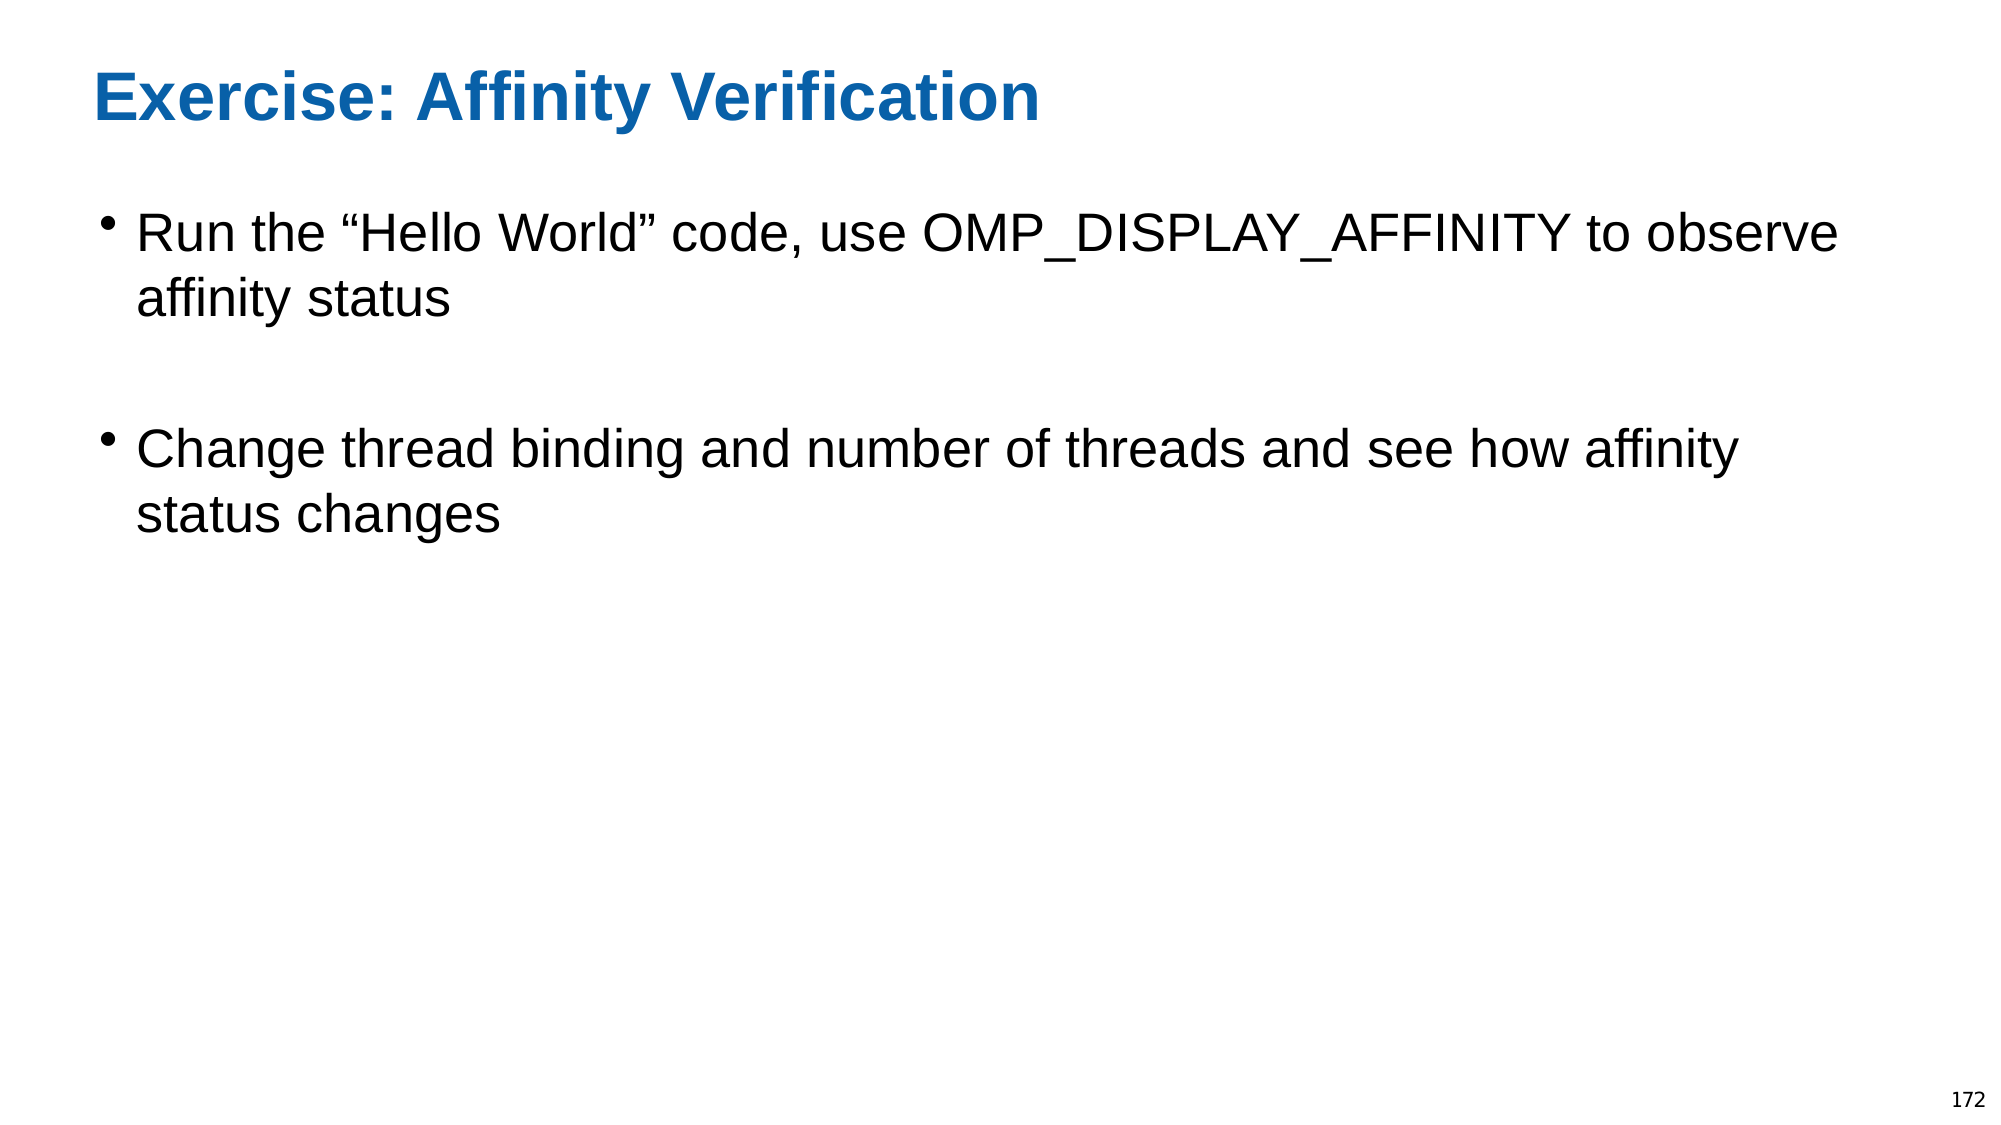

# Exercise: Affinity Verification
Run the “Hello World” code, use OMP_DISPLAY_AFFINITY to observe affinity status

Change thread binding and number of threads and see how affinity status changes
172